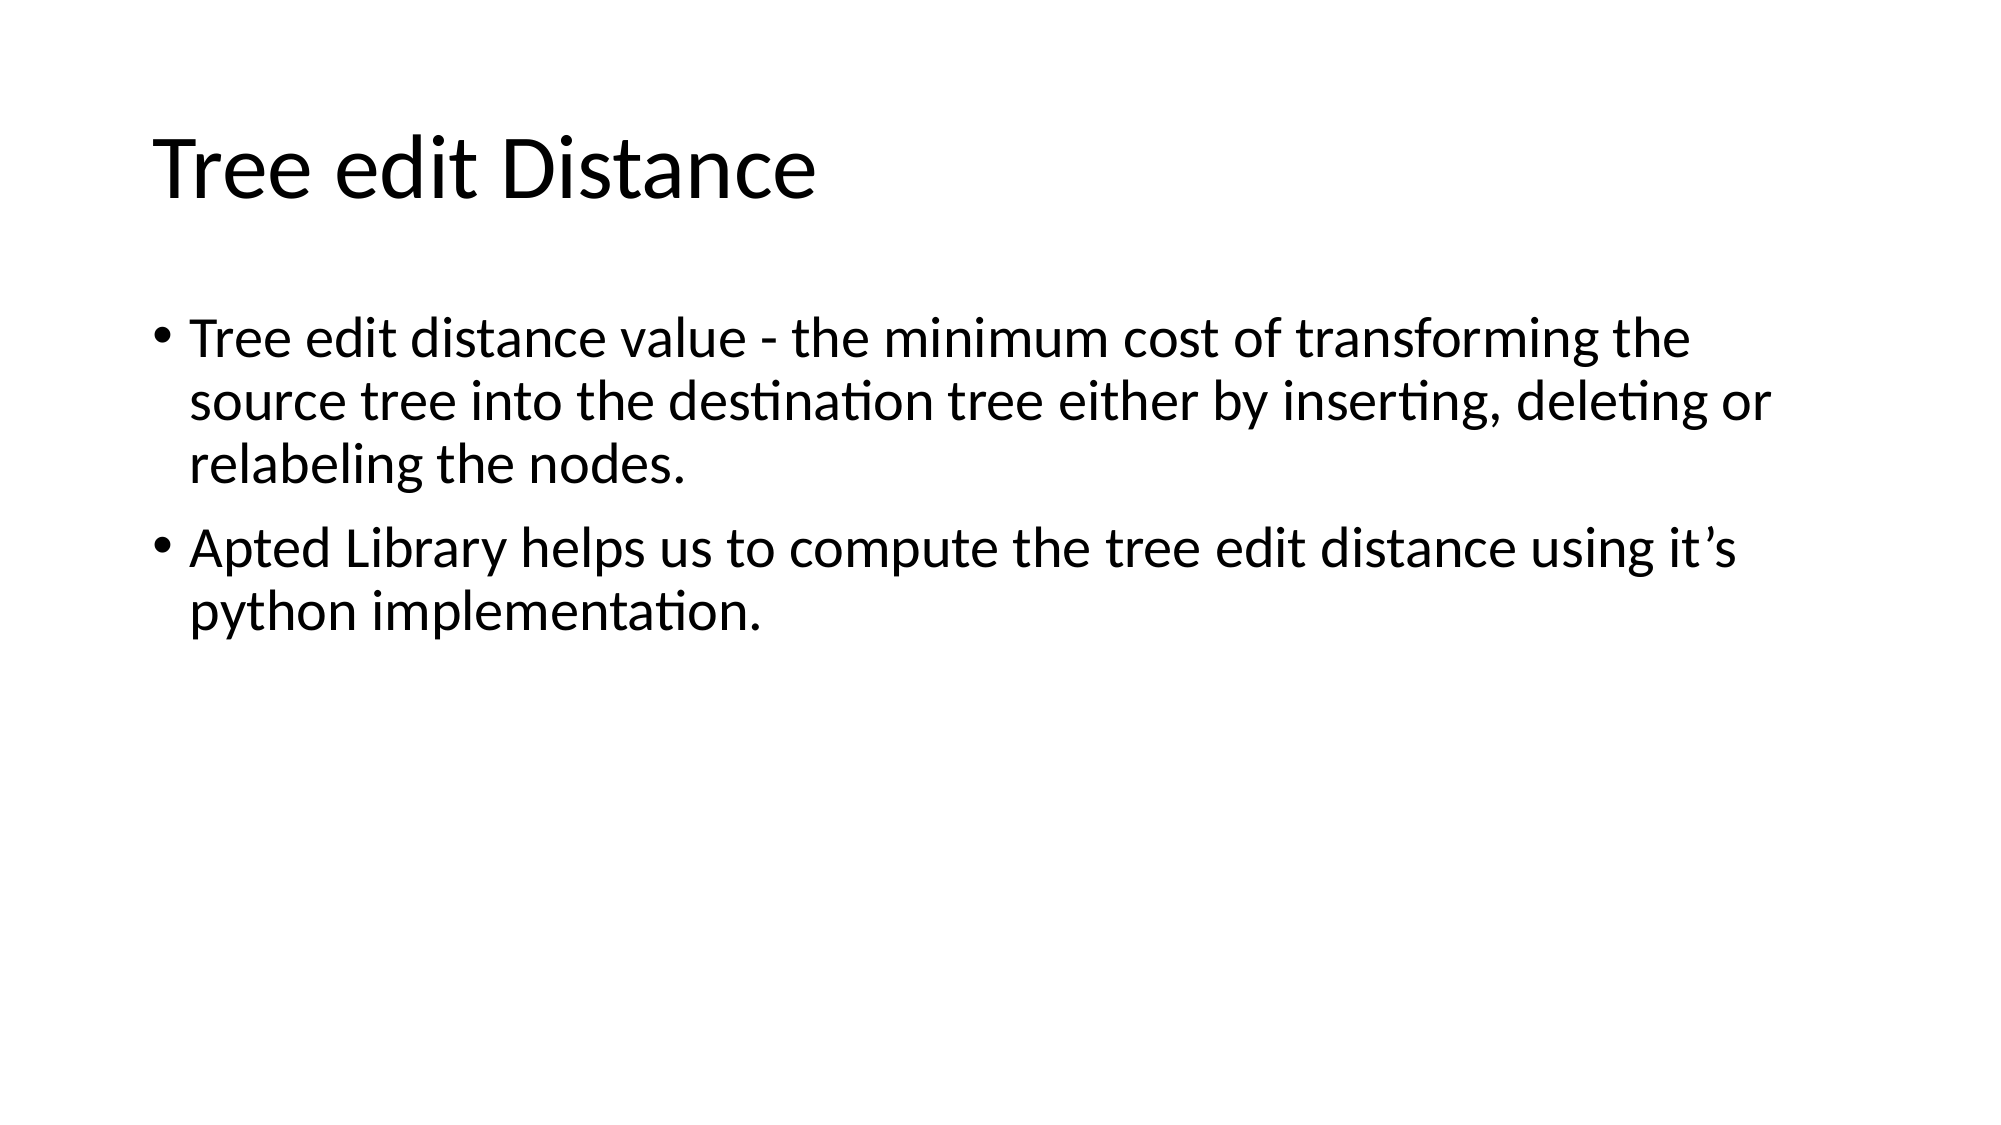

# Tree edit Distance
Tree edit distance value - the minimum cost of transforming the source tree into the destination tree either by inserting, deleting or relabeling the nodes.
Apted Library helps us to compute the tree edit distance using it’s python implementation.